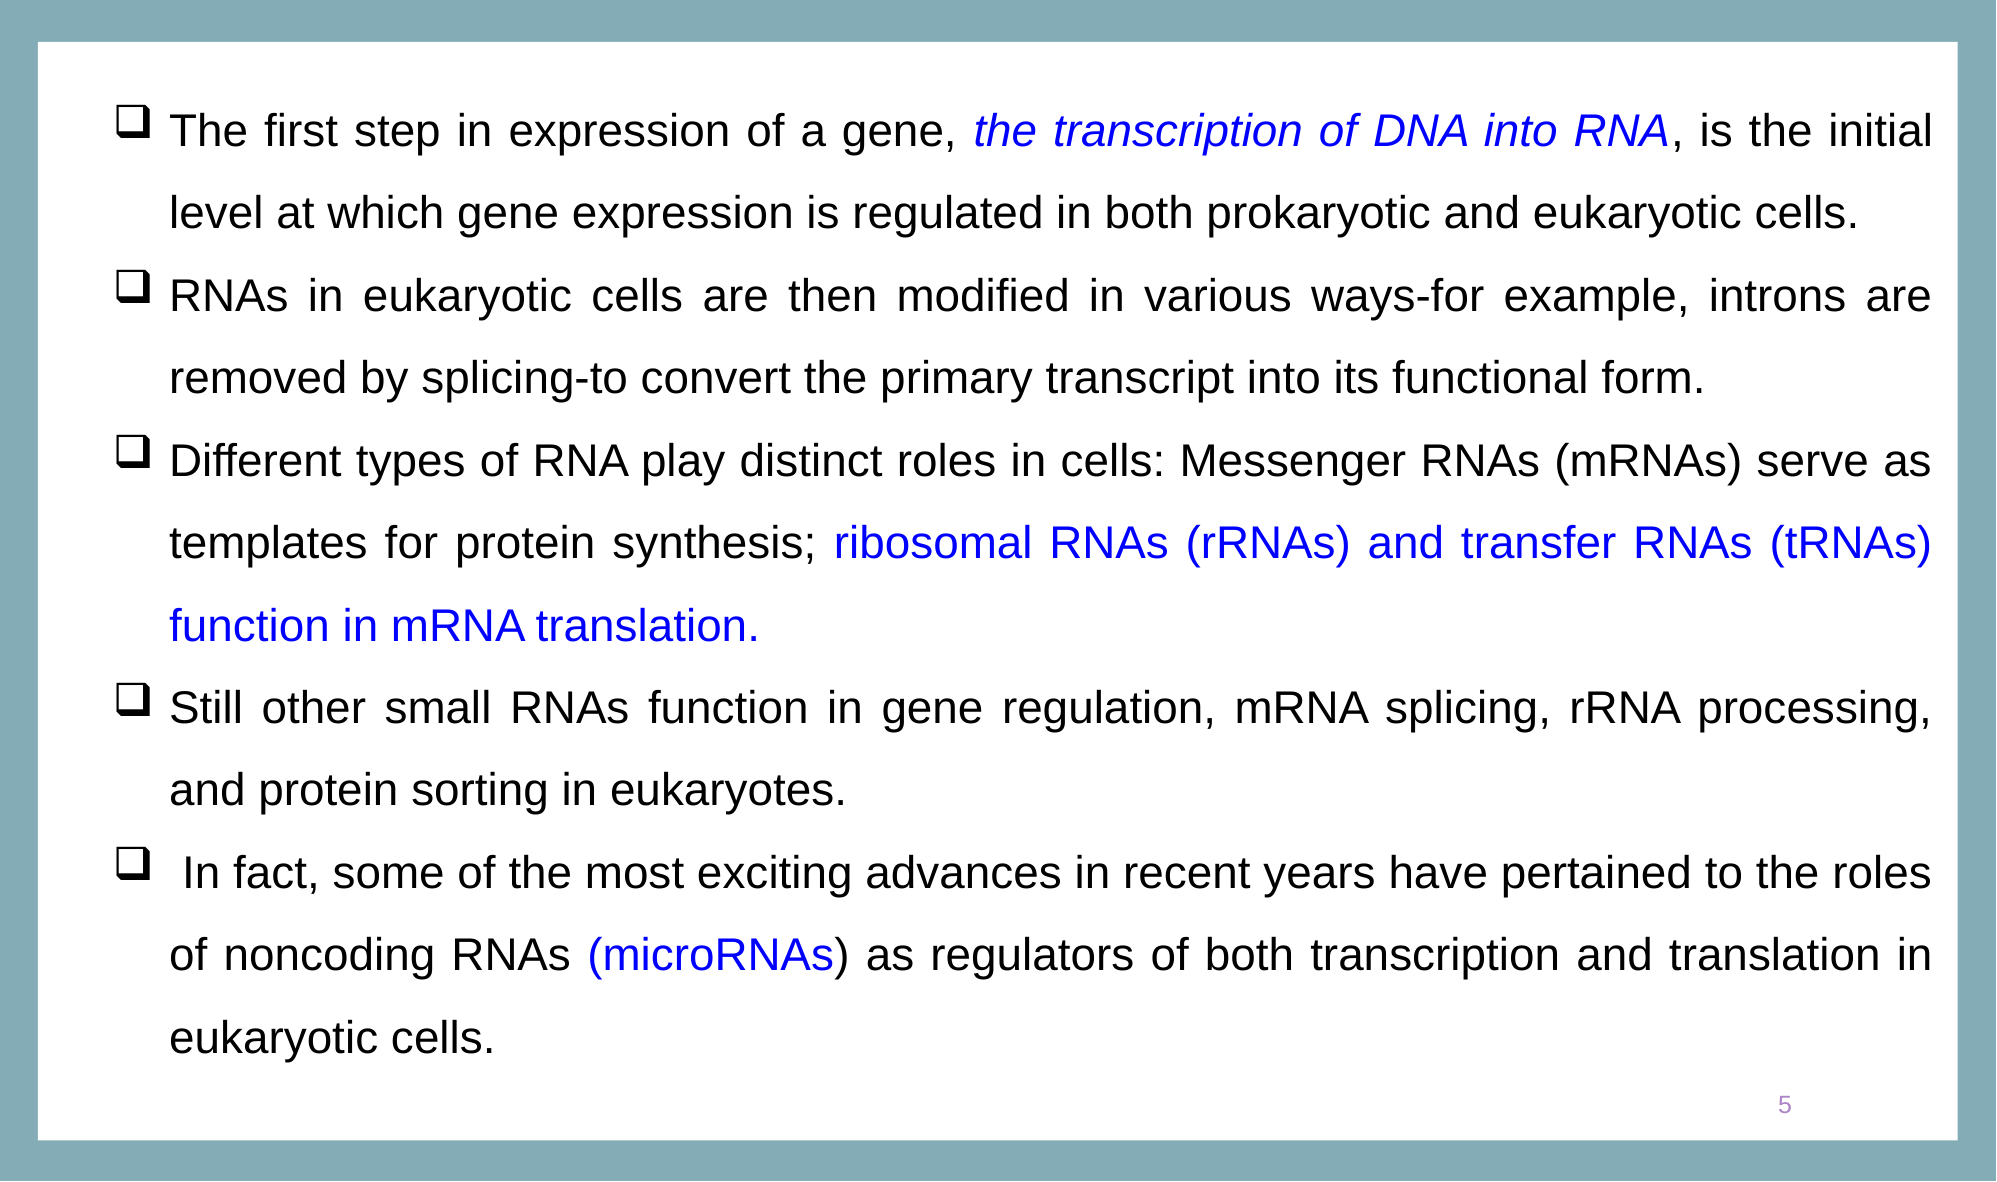

The first step in expression of a gene, the transcription of DNA into RNA, is the initial level at which gene expression is regulated in both prokaryotic and eukaryotic cells.
RNAs in eukaryotic cells are then modified in various ways-for example, introns are removed by splicing-to convert the primary transcript into its functional form.
Different types of RNA play distinct roles in cells: Messenger RNAs (mRNAs) serve as templates for protein synthesis; ribosomal RNAs (rRNAs) and transfer RNAs (tRNAs) function in mRNA translation.
Still other small RNAs function in gene regulation, mRNA splicing, rRNA processing, and protein sorting in eukaryotes.
 In fact, some of the most exciting advances in recent years have pertained to the roles of noncoding RNAs (microRNAs) as regulators of both transcription and translation in eukaryotic cells.
5